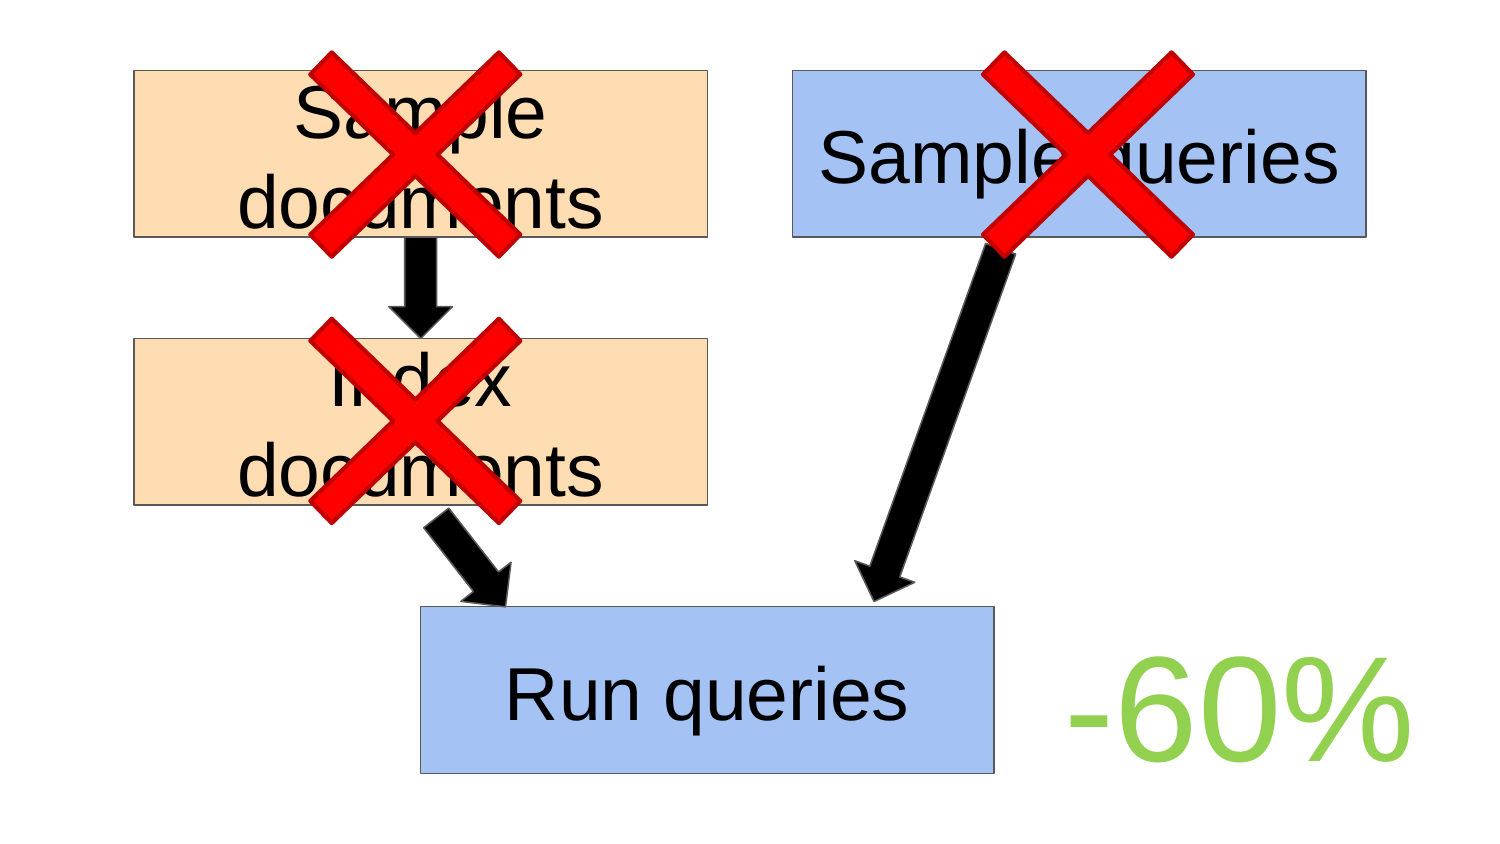

Sample documents
Sample queries

Index
documents

-60%
Run queries